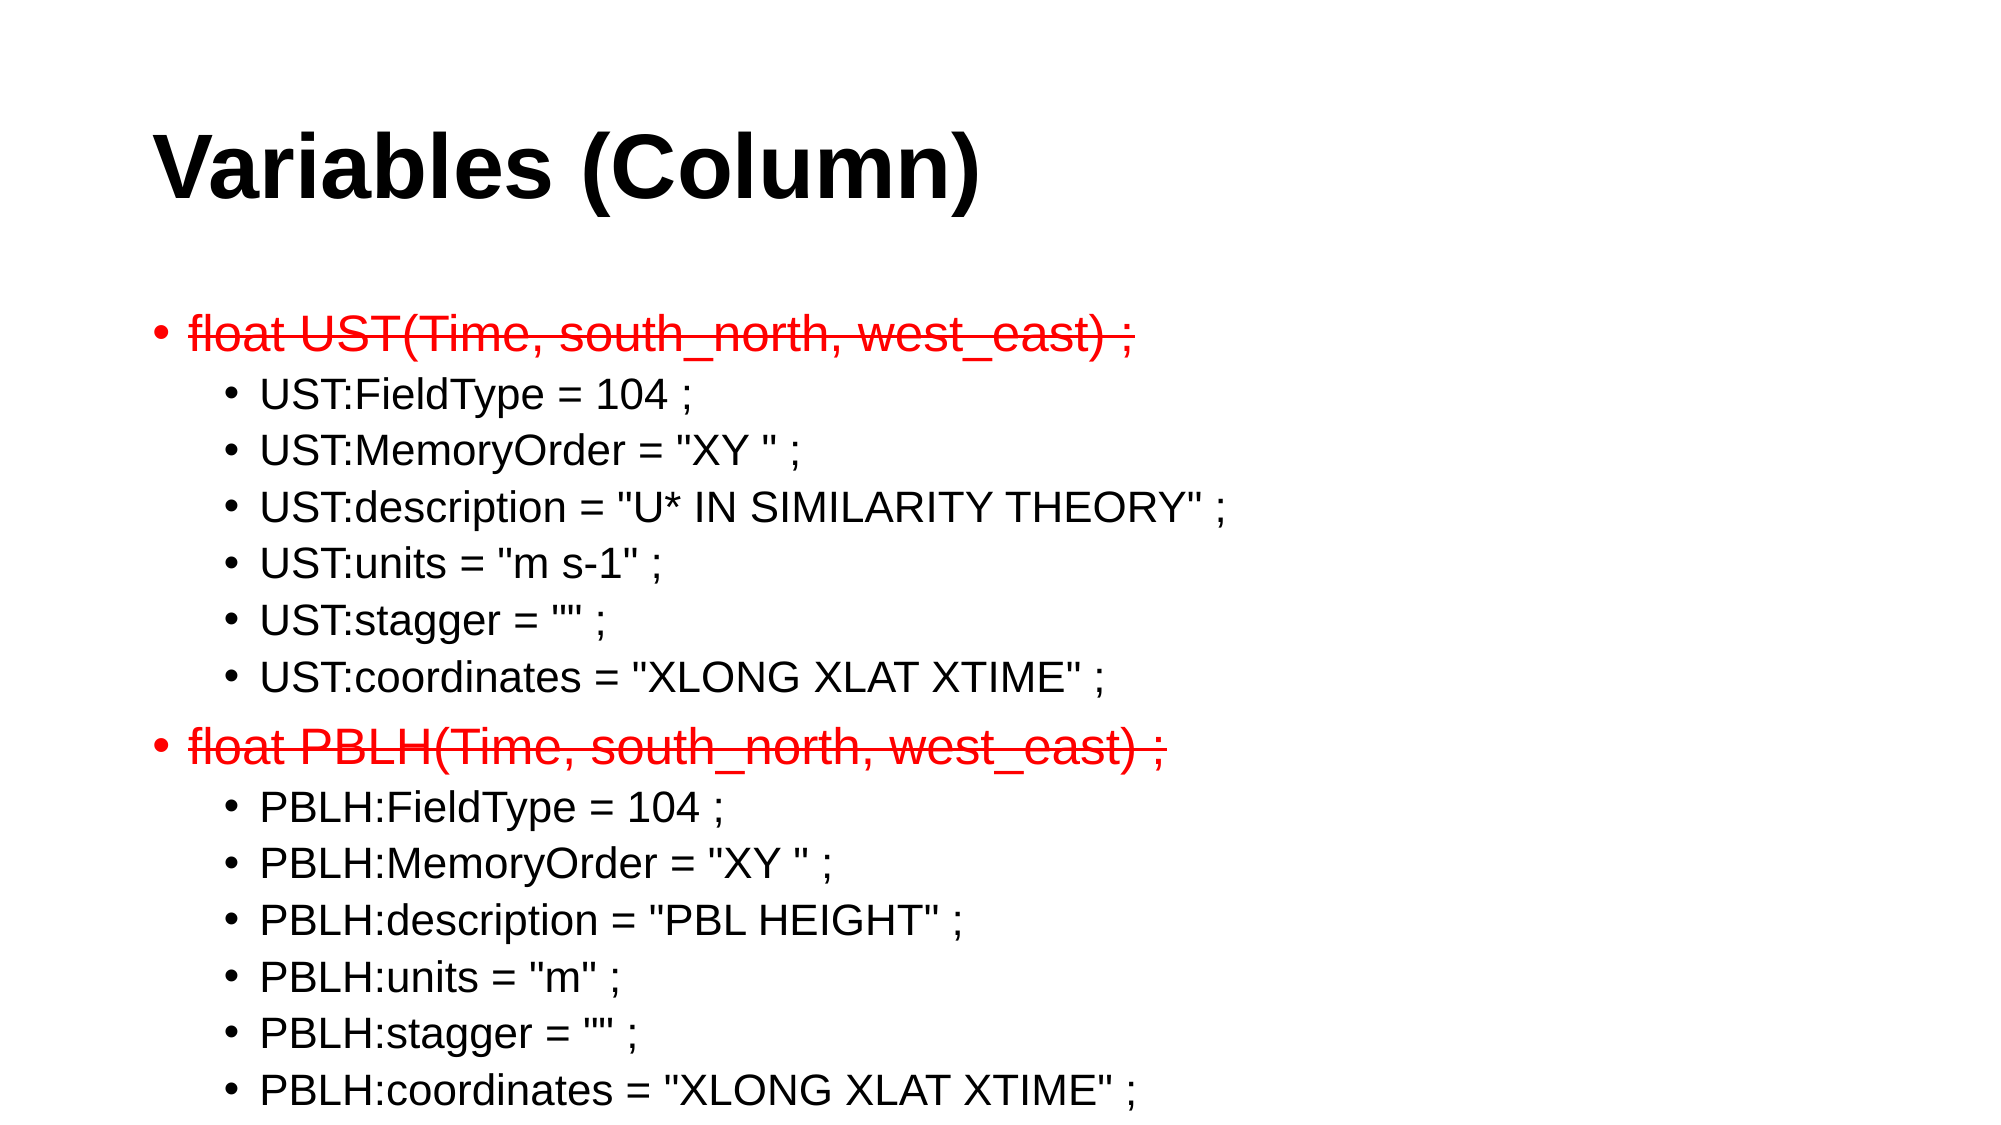

# Variables (Column)
float UST(Time, south_north, west_east) ;
UST:FieldType = 104 ;
UST:MemoryOrder = "XY " ;
UST:description = "U* IN SIMILARITY THEORY" ;
UST:units = "m s-1" ;
UST:stagger = "" ;
UST:coordinates = "XLONG XLAT XTIME" ;
float PBLH(Time, south_north, west_east) ;
PBLH:FieldType = 104 ;
PBLH:MemoryOrder = "XY " ;
PBLH:description = "PBL HEIGHT" ;
PBLH:units = "m" ;
PBLH:stagger = "" ;
PBLH:coordinates = "XLONG XLAT XTIME" ;